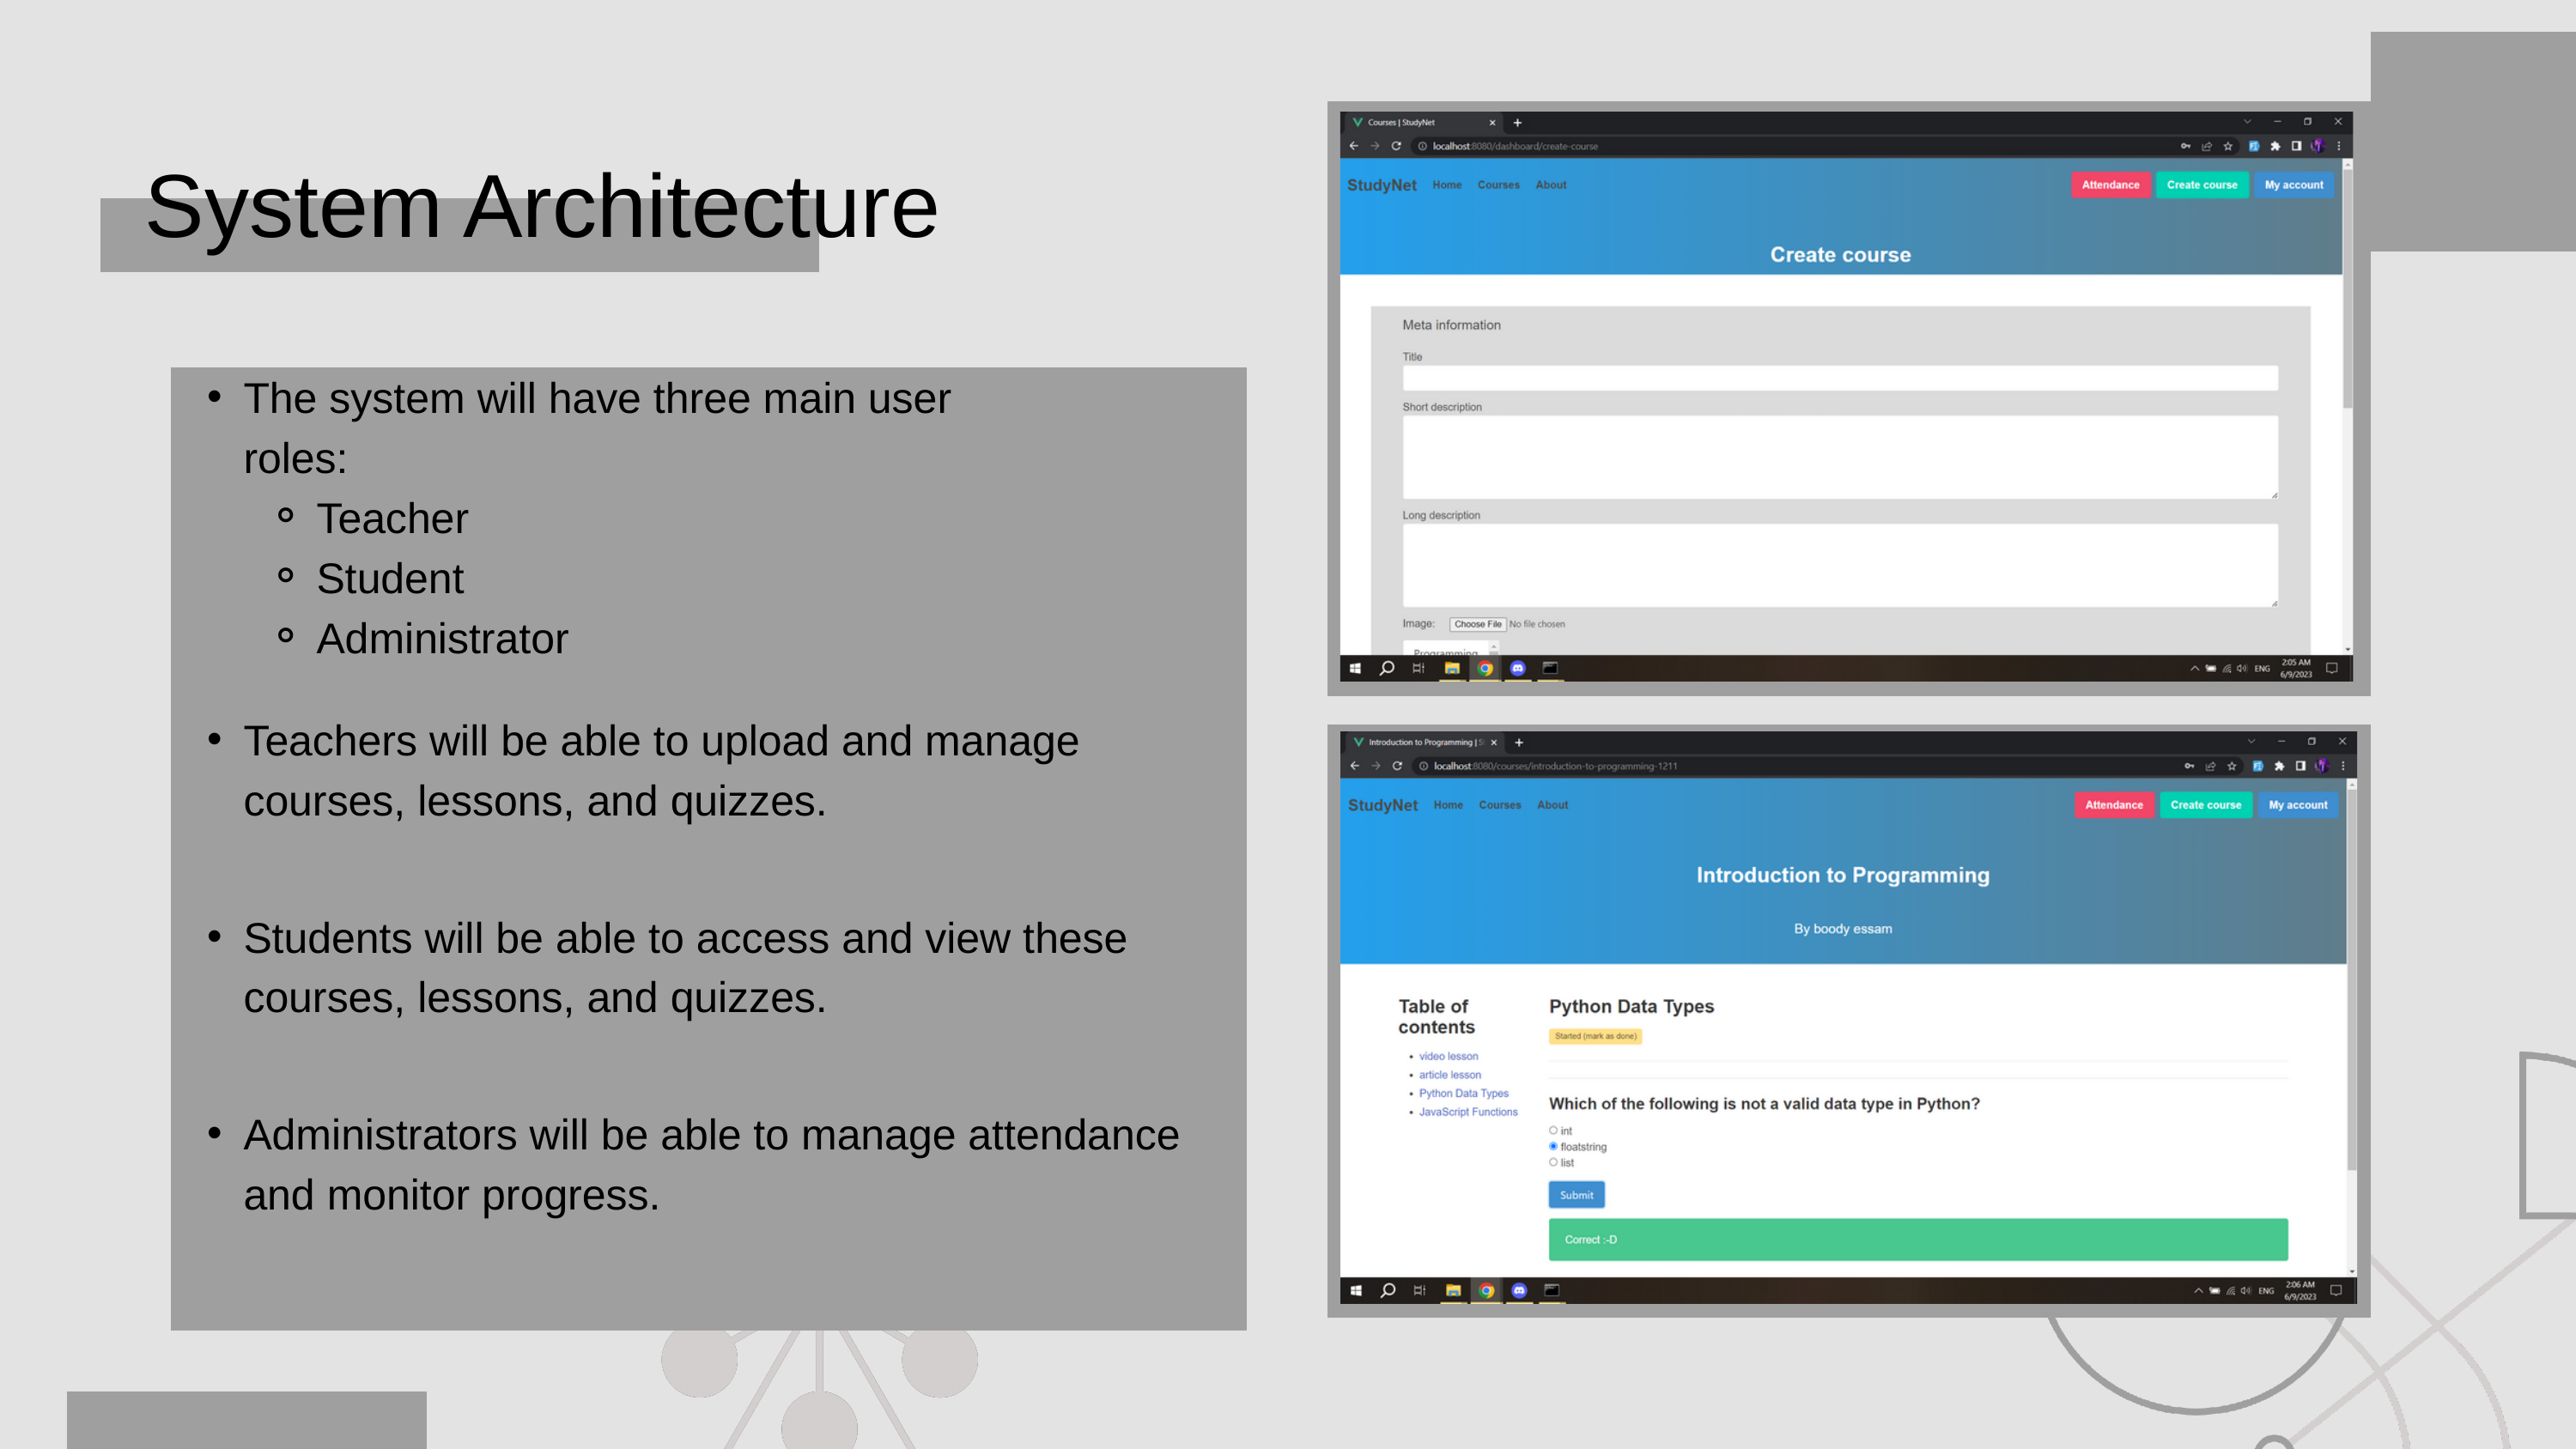

System Architecture

The system will have three main user roles:
Teacher
Student
Administrator

Teachers will be able to upload and manage courses, lessons, and quizzes.

Students will be able to access and view these courses, lessons, and quizzes.

Administrators will be able to manage attendance and monitor progress.